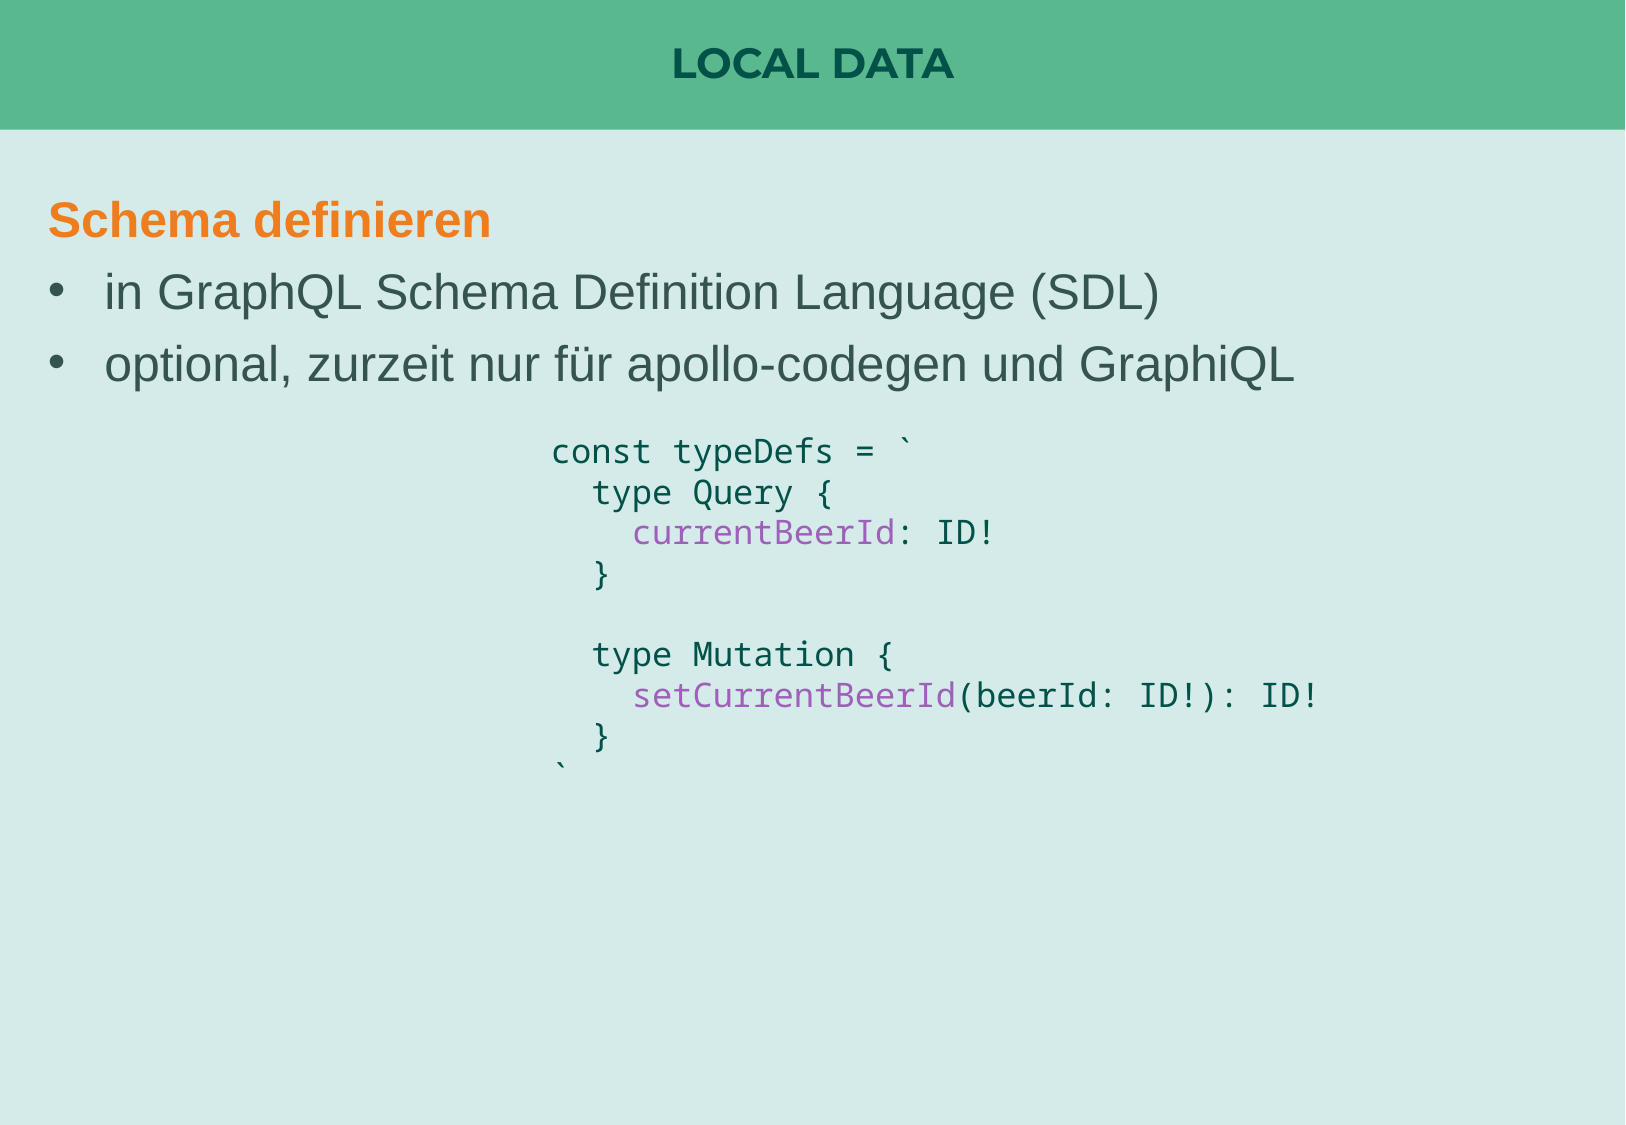

# Local Data
Schema definieren
in GraphQL Schema Definition Language (SDL)
optional, zurzeit nur für apollo-codegen und GraphiQL
const typeDefs = `
  type Query {
    currentBeerId: ID!
  }

  type Mutation {
    setCurrentBeerId(beerId: ID!): ID!
  }
`